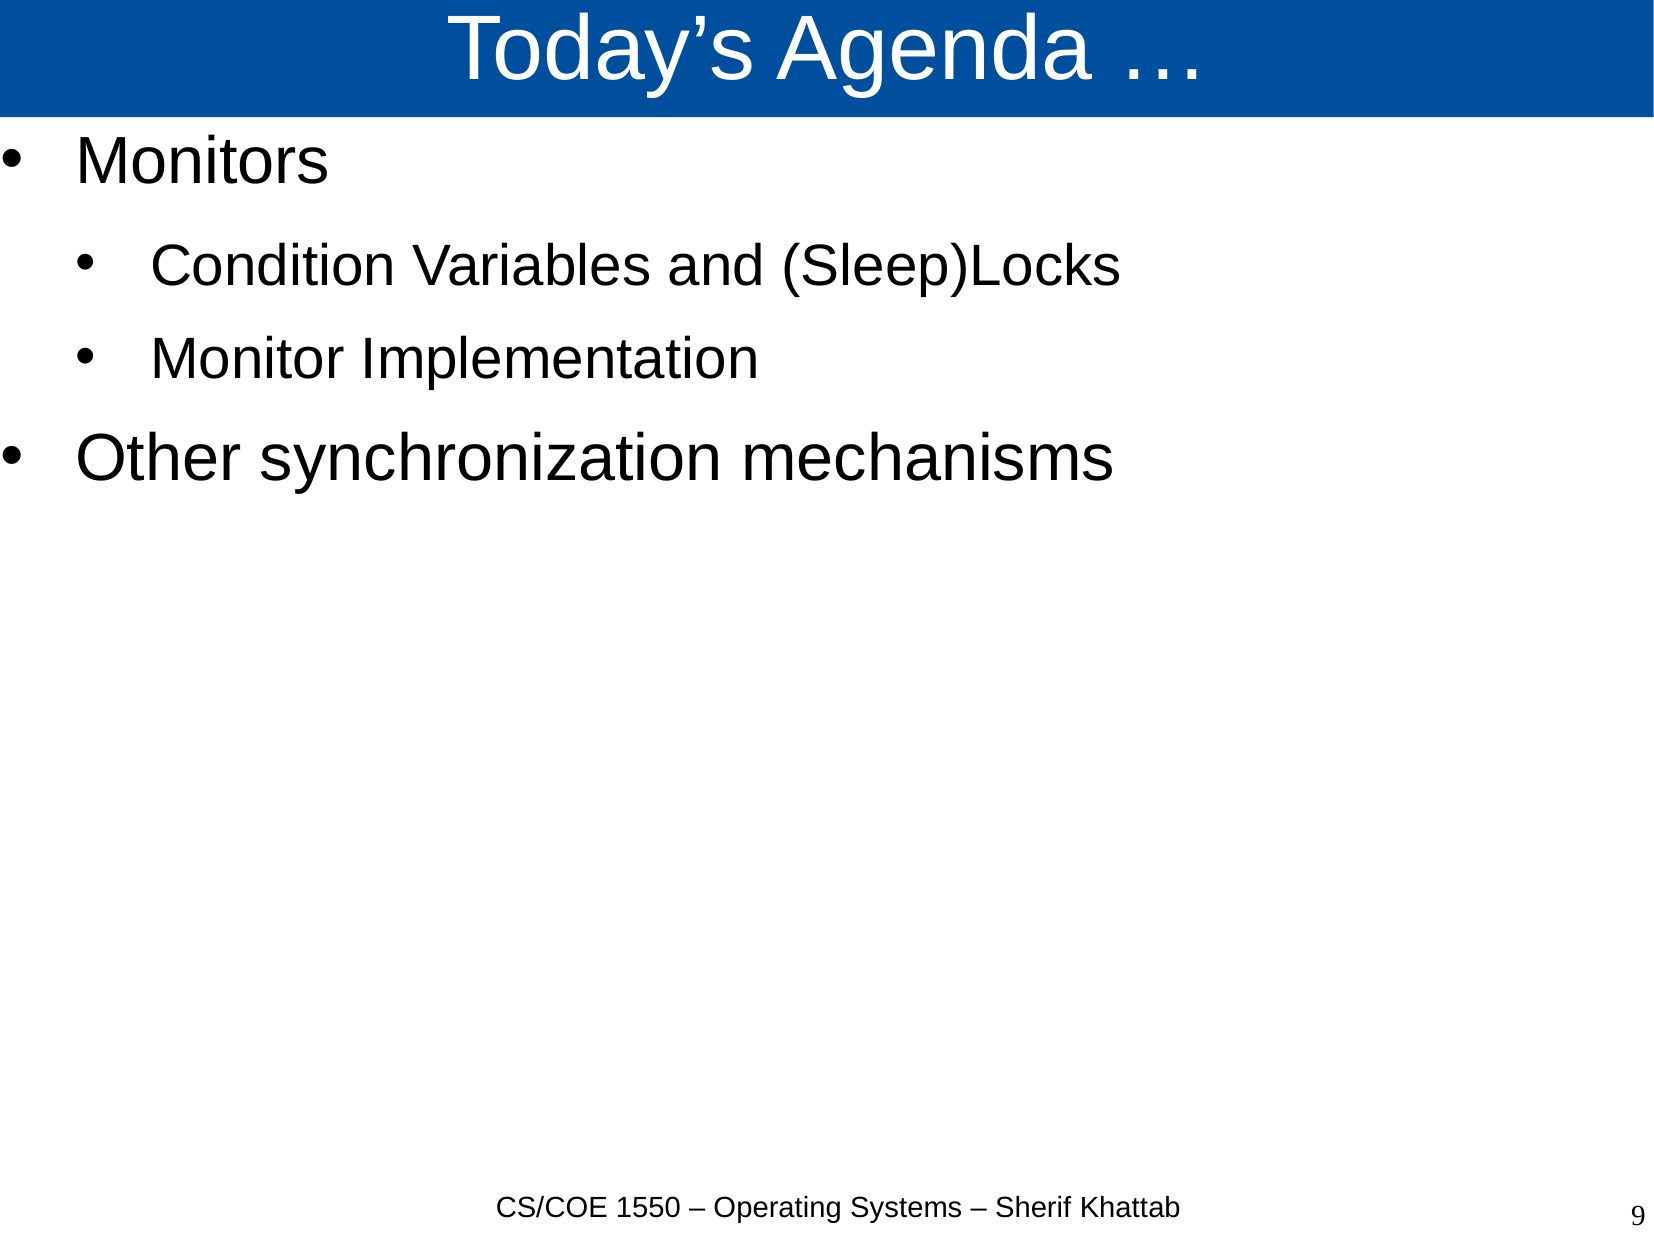

# Today’s Agenda …
Monitors
Condition Variables and (Sleep)Locks
Monitor Implementation
Other synchronization mechanisms
CS/COE 1550 – Operating Systems – Sherif Khattab
9